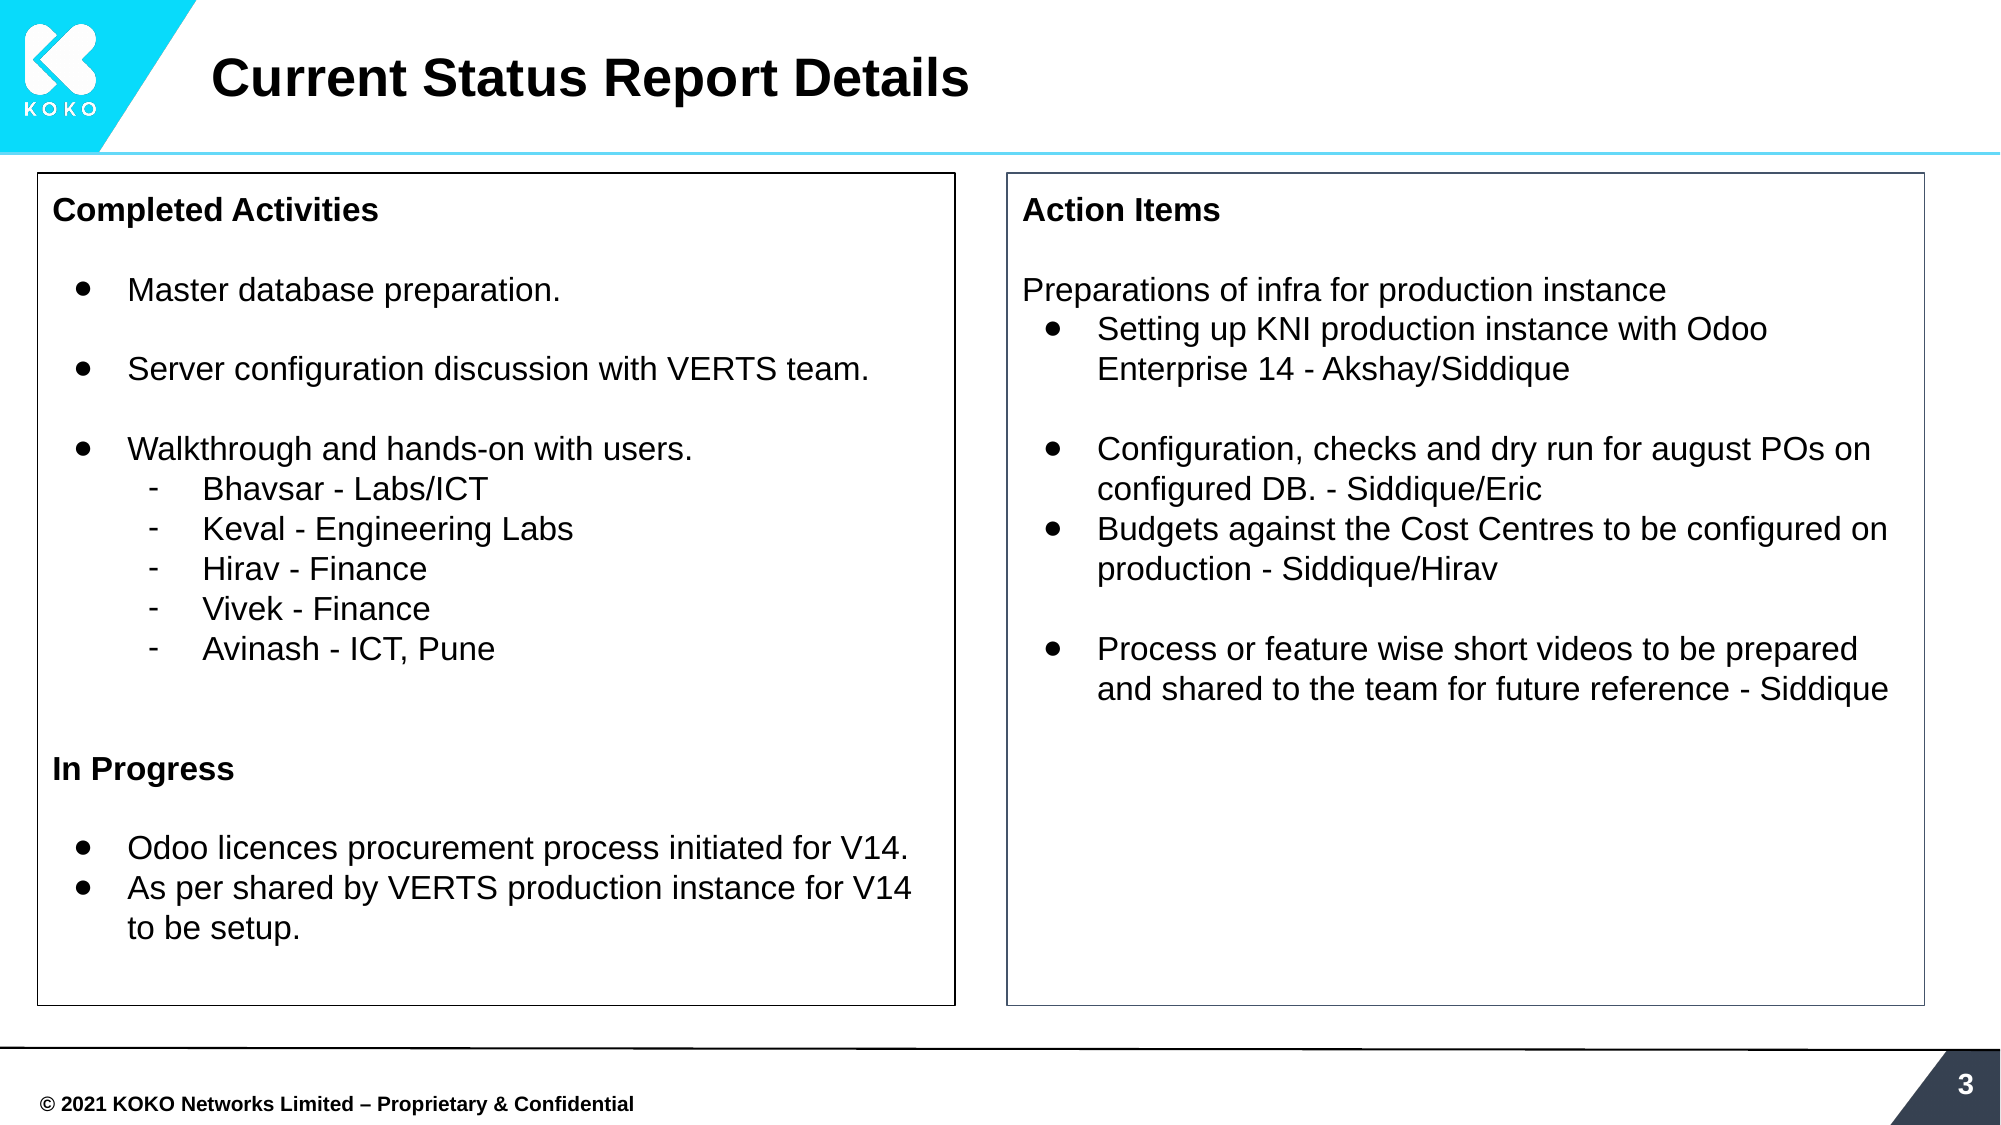

# Current Status Report Details
Completed Activities

Master database preparation.

Server configuration discussion with VERTS team.

Walkthrough and hands-on with users.
Bhavsar - Labs/ICT
Keval - Engineering Labs
Hirav - Finance
Vivek - Finance
Avinash - ICT, Pune

In Progress

Odoo licences procurement process initiated for V14.
As per shared by VERTS production instance for V14 to be setup.

Action Items

Preparations of infra for production instance
Setting up KNI production instance with Odoo Enterprise 14 - Akshay/Siddique

Configuration, checks and dry run for august POs on configured DB. - Siddique/Eric
Budgets against the Cost Centres to be configured on production - Siddique/Hirav

Process or feature wise short videos to be prepared and shared to the team for future reference - Siddique

3